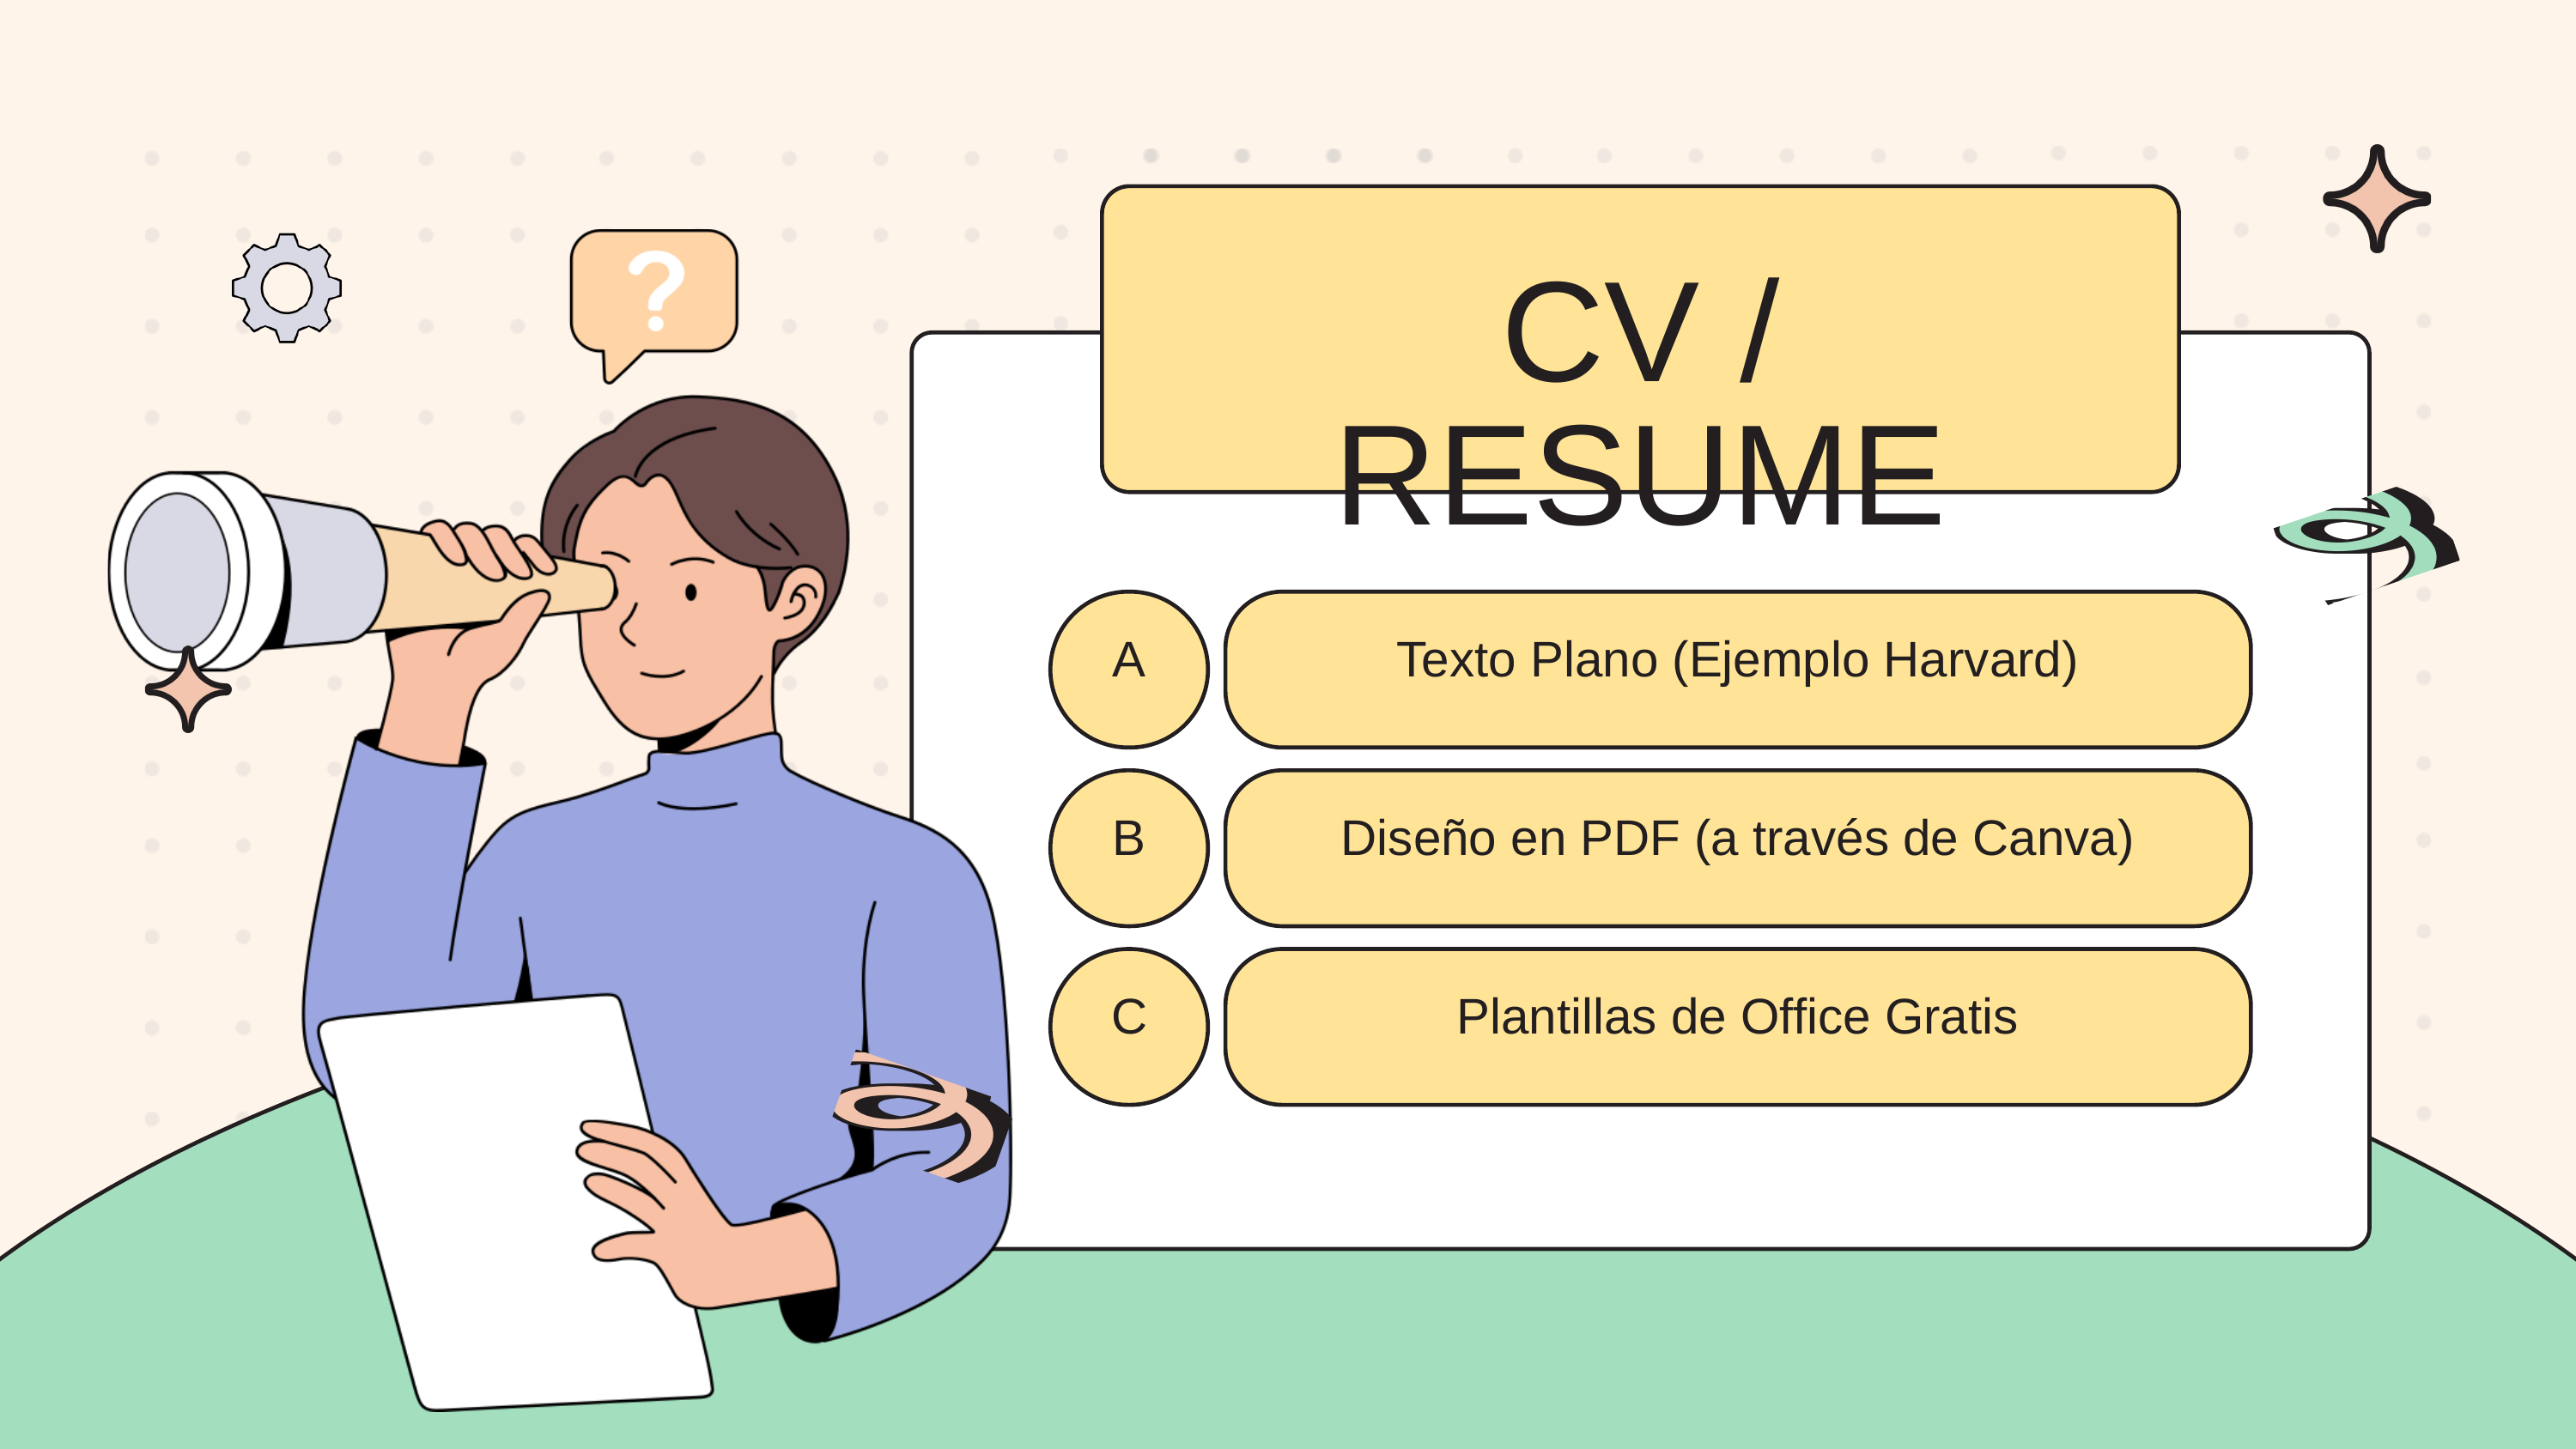

CV / RESUME

A

Texto Plano (Ejemplo Harvard)

B

Diseño en PDF (a través de Canva)

C

Plantillas de Office Gratis